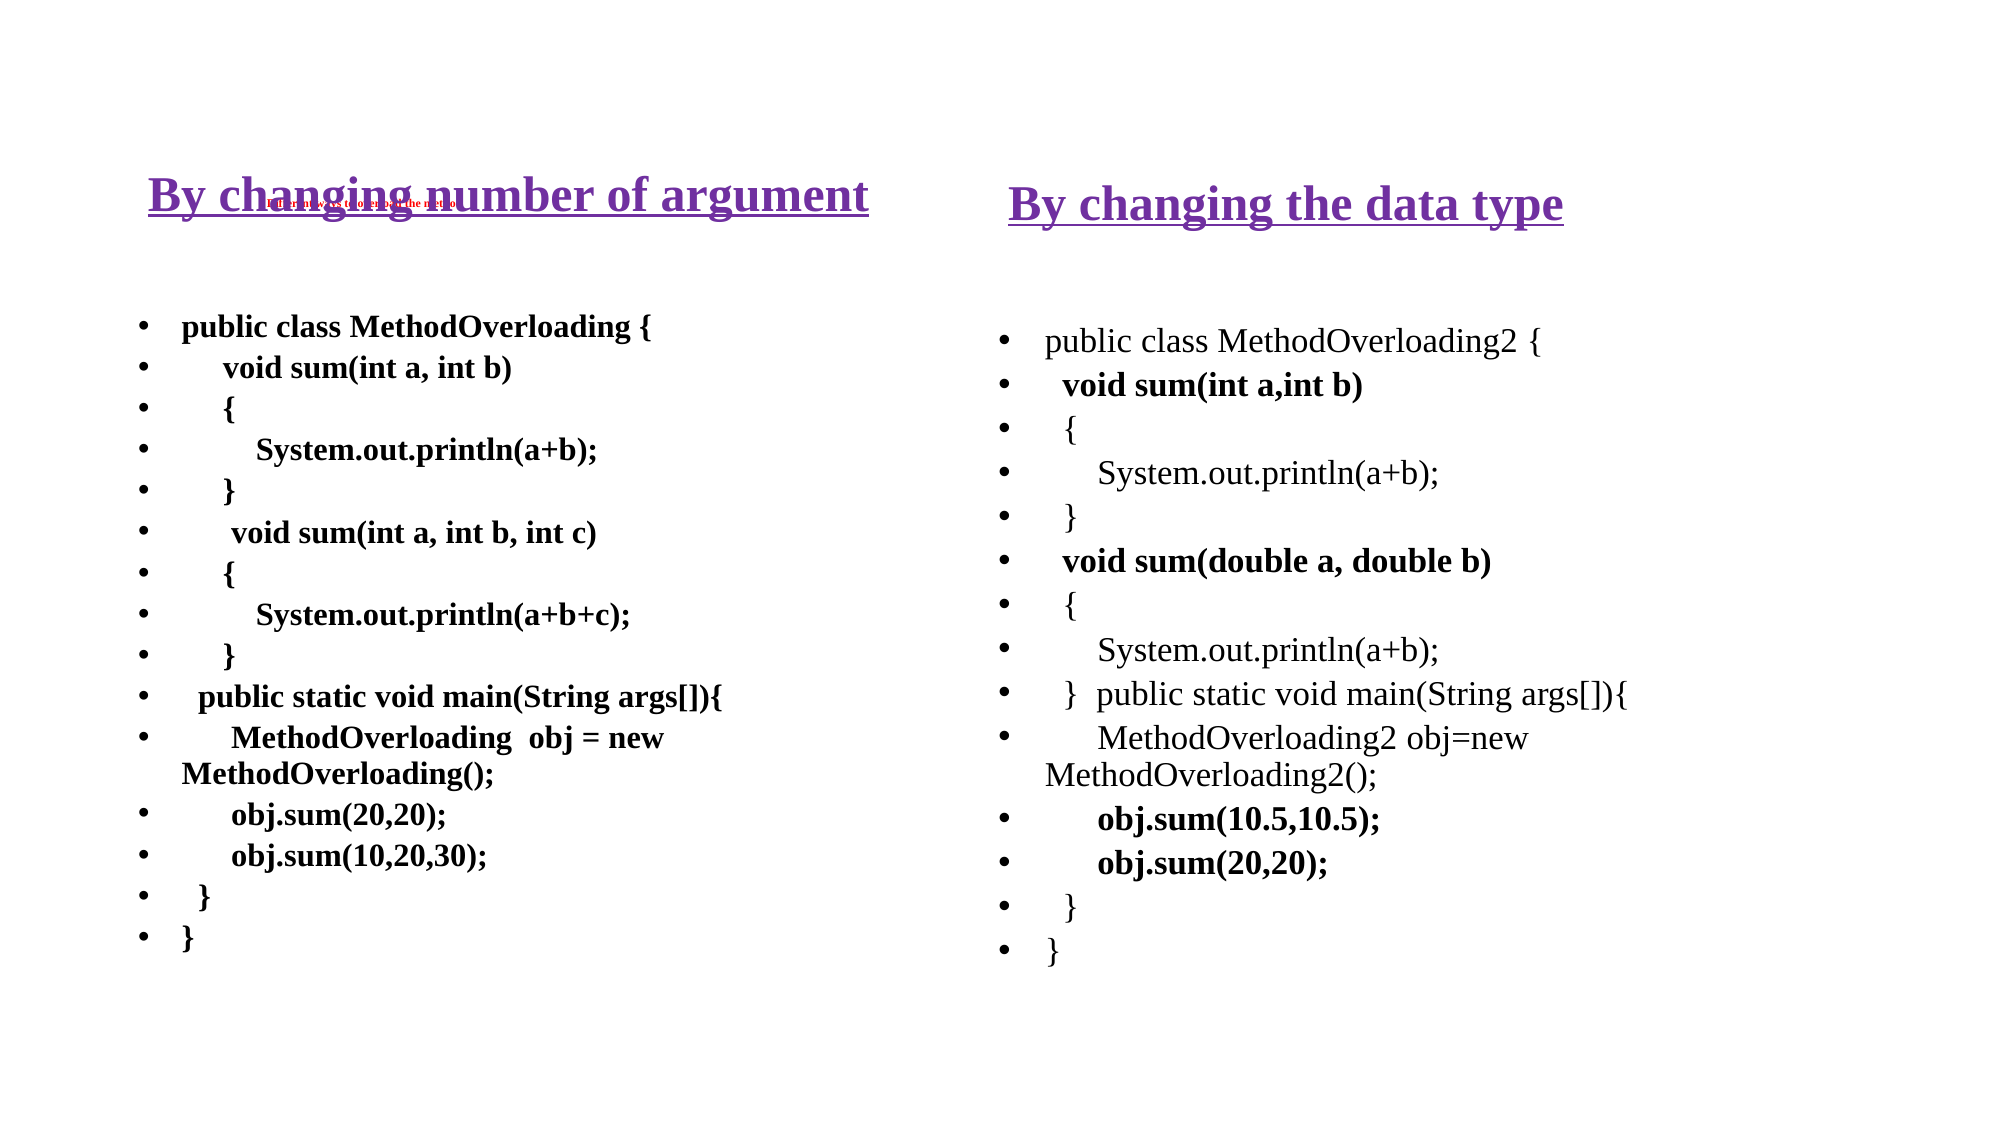

By changing the data type

By changing number of argument

# Different ways to overload the method

public class MethodOverloading {
     void sum(int a, int b)
     {
         System.out.println(a+b);
     }
      void sum(int a, int b, int c)
     {
         System.out.println(a+b+c);
     }
  public static void main(String args[]){
      MethodOverloading  obj = new MethodOverloading();
      obj.sum(20,20);
      obj.sum(10,20,30);
  }
}

public class MethodOverloading2 {
  void sum(int a,int b)
  {
      System.out.println(a+b);
  }
  void sum(double a, double b)
  {
      System.out.println(a+b);
  }  public static void main(String args[]){
      MethodOverloading2 obj=new MethodOverloading2();
      obj.sum(10.5,10.5);
      obj.sum(20,20);
  }
}